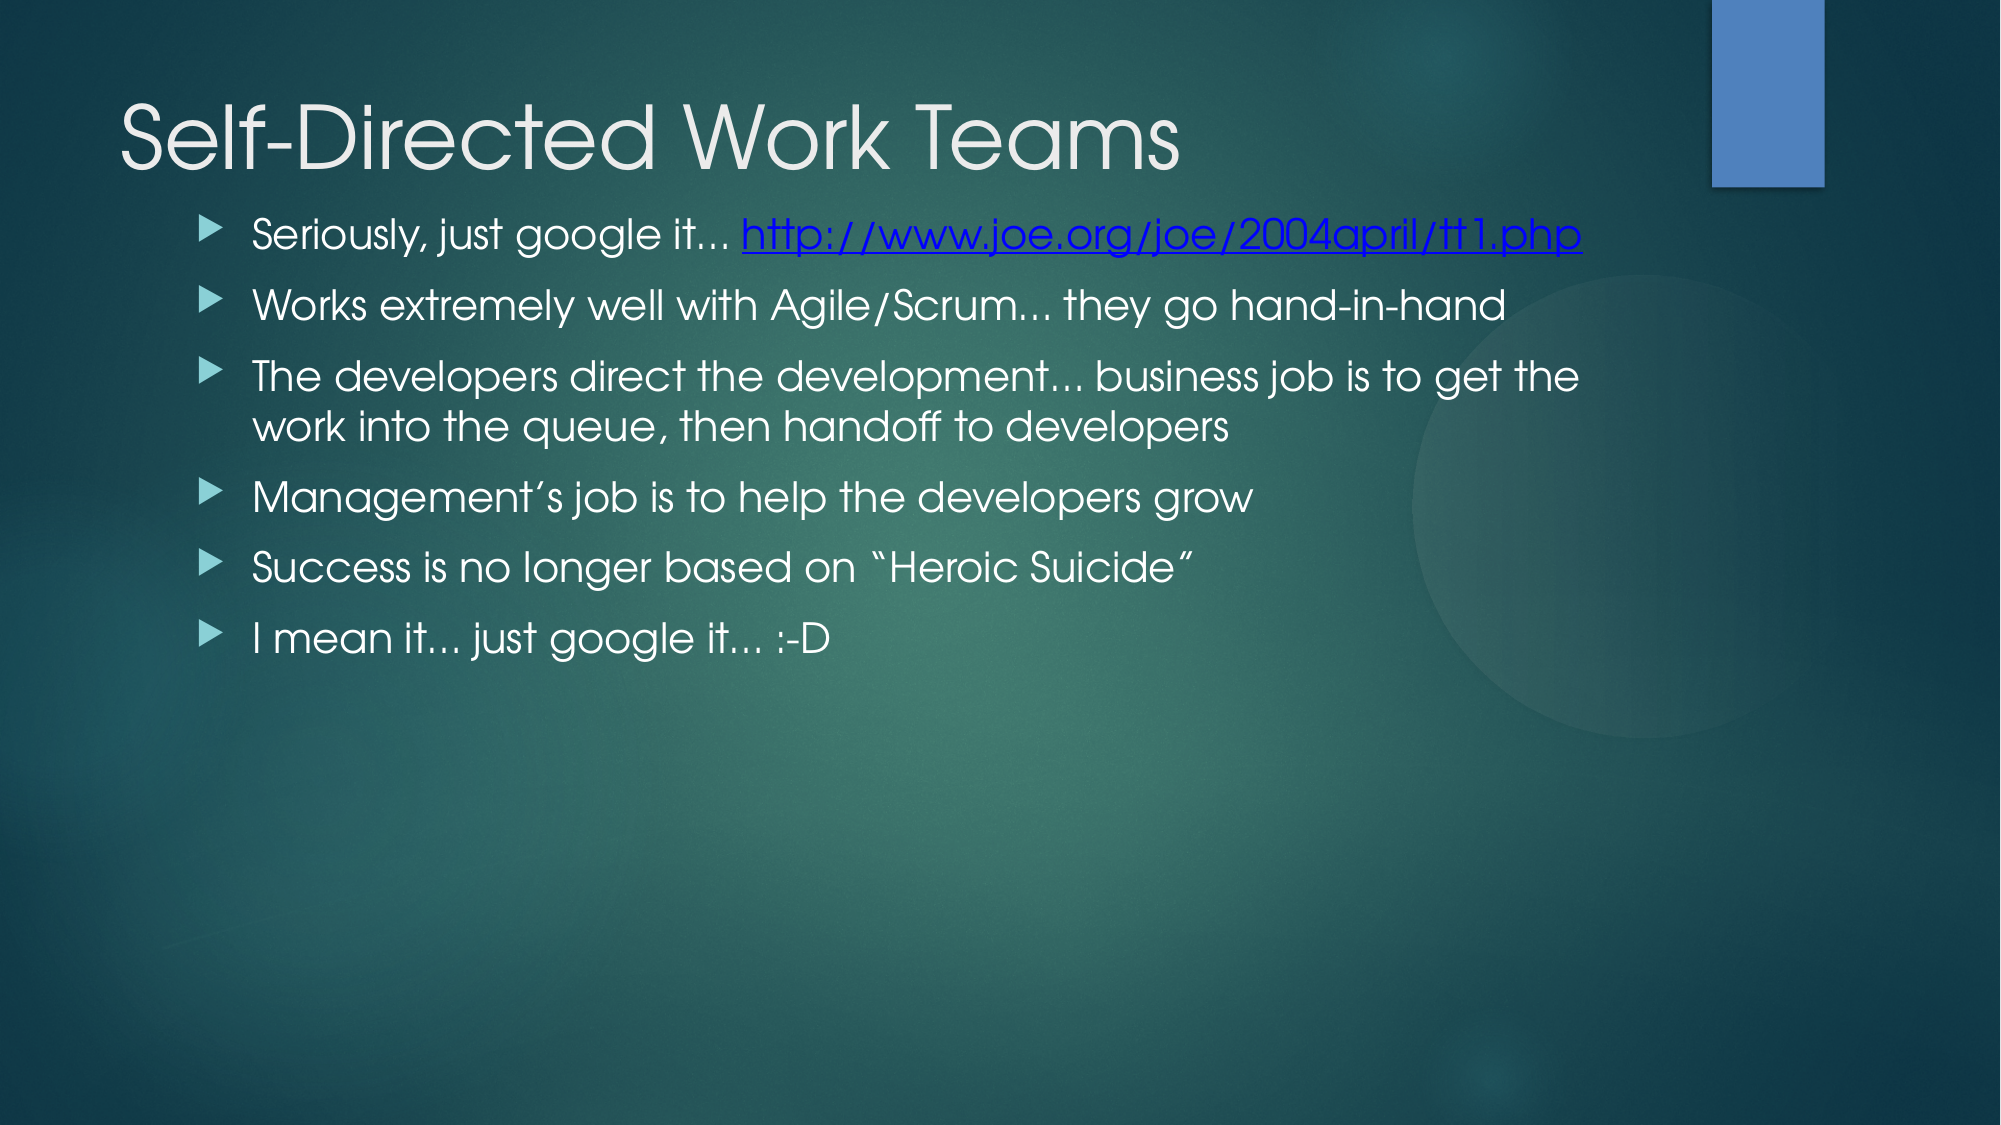

Self-Directed Work Teams
Seriously, just google it… http://www.joe.org/joe/2004april/tt1.php
Works extremely well with Agile/Scrum… they go hand-in-hand
The developers direct the development… business job is to get the work into the queue, then handoff to developers
Management’s job is to help the developers grow
Success is no longer based on “Heroic Suicide”
I mean it… just google it… :-D